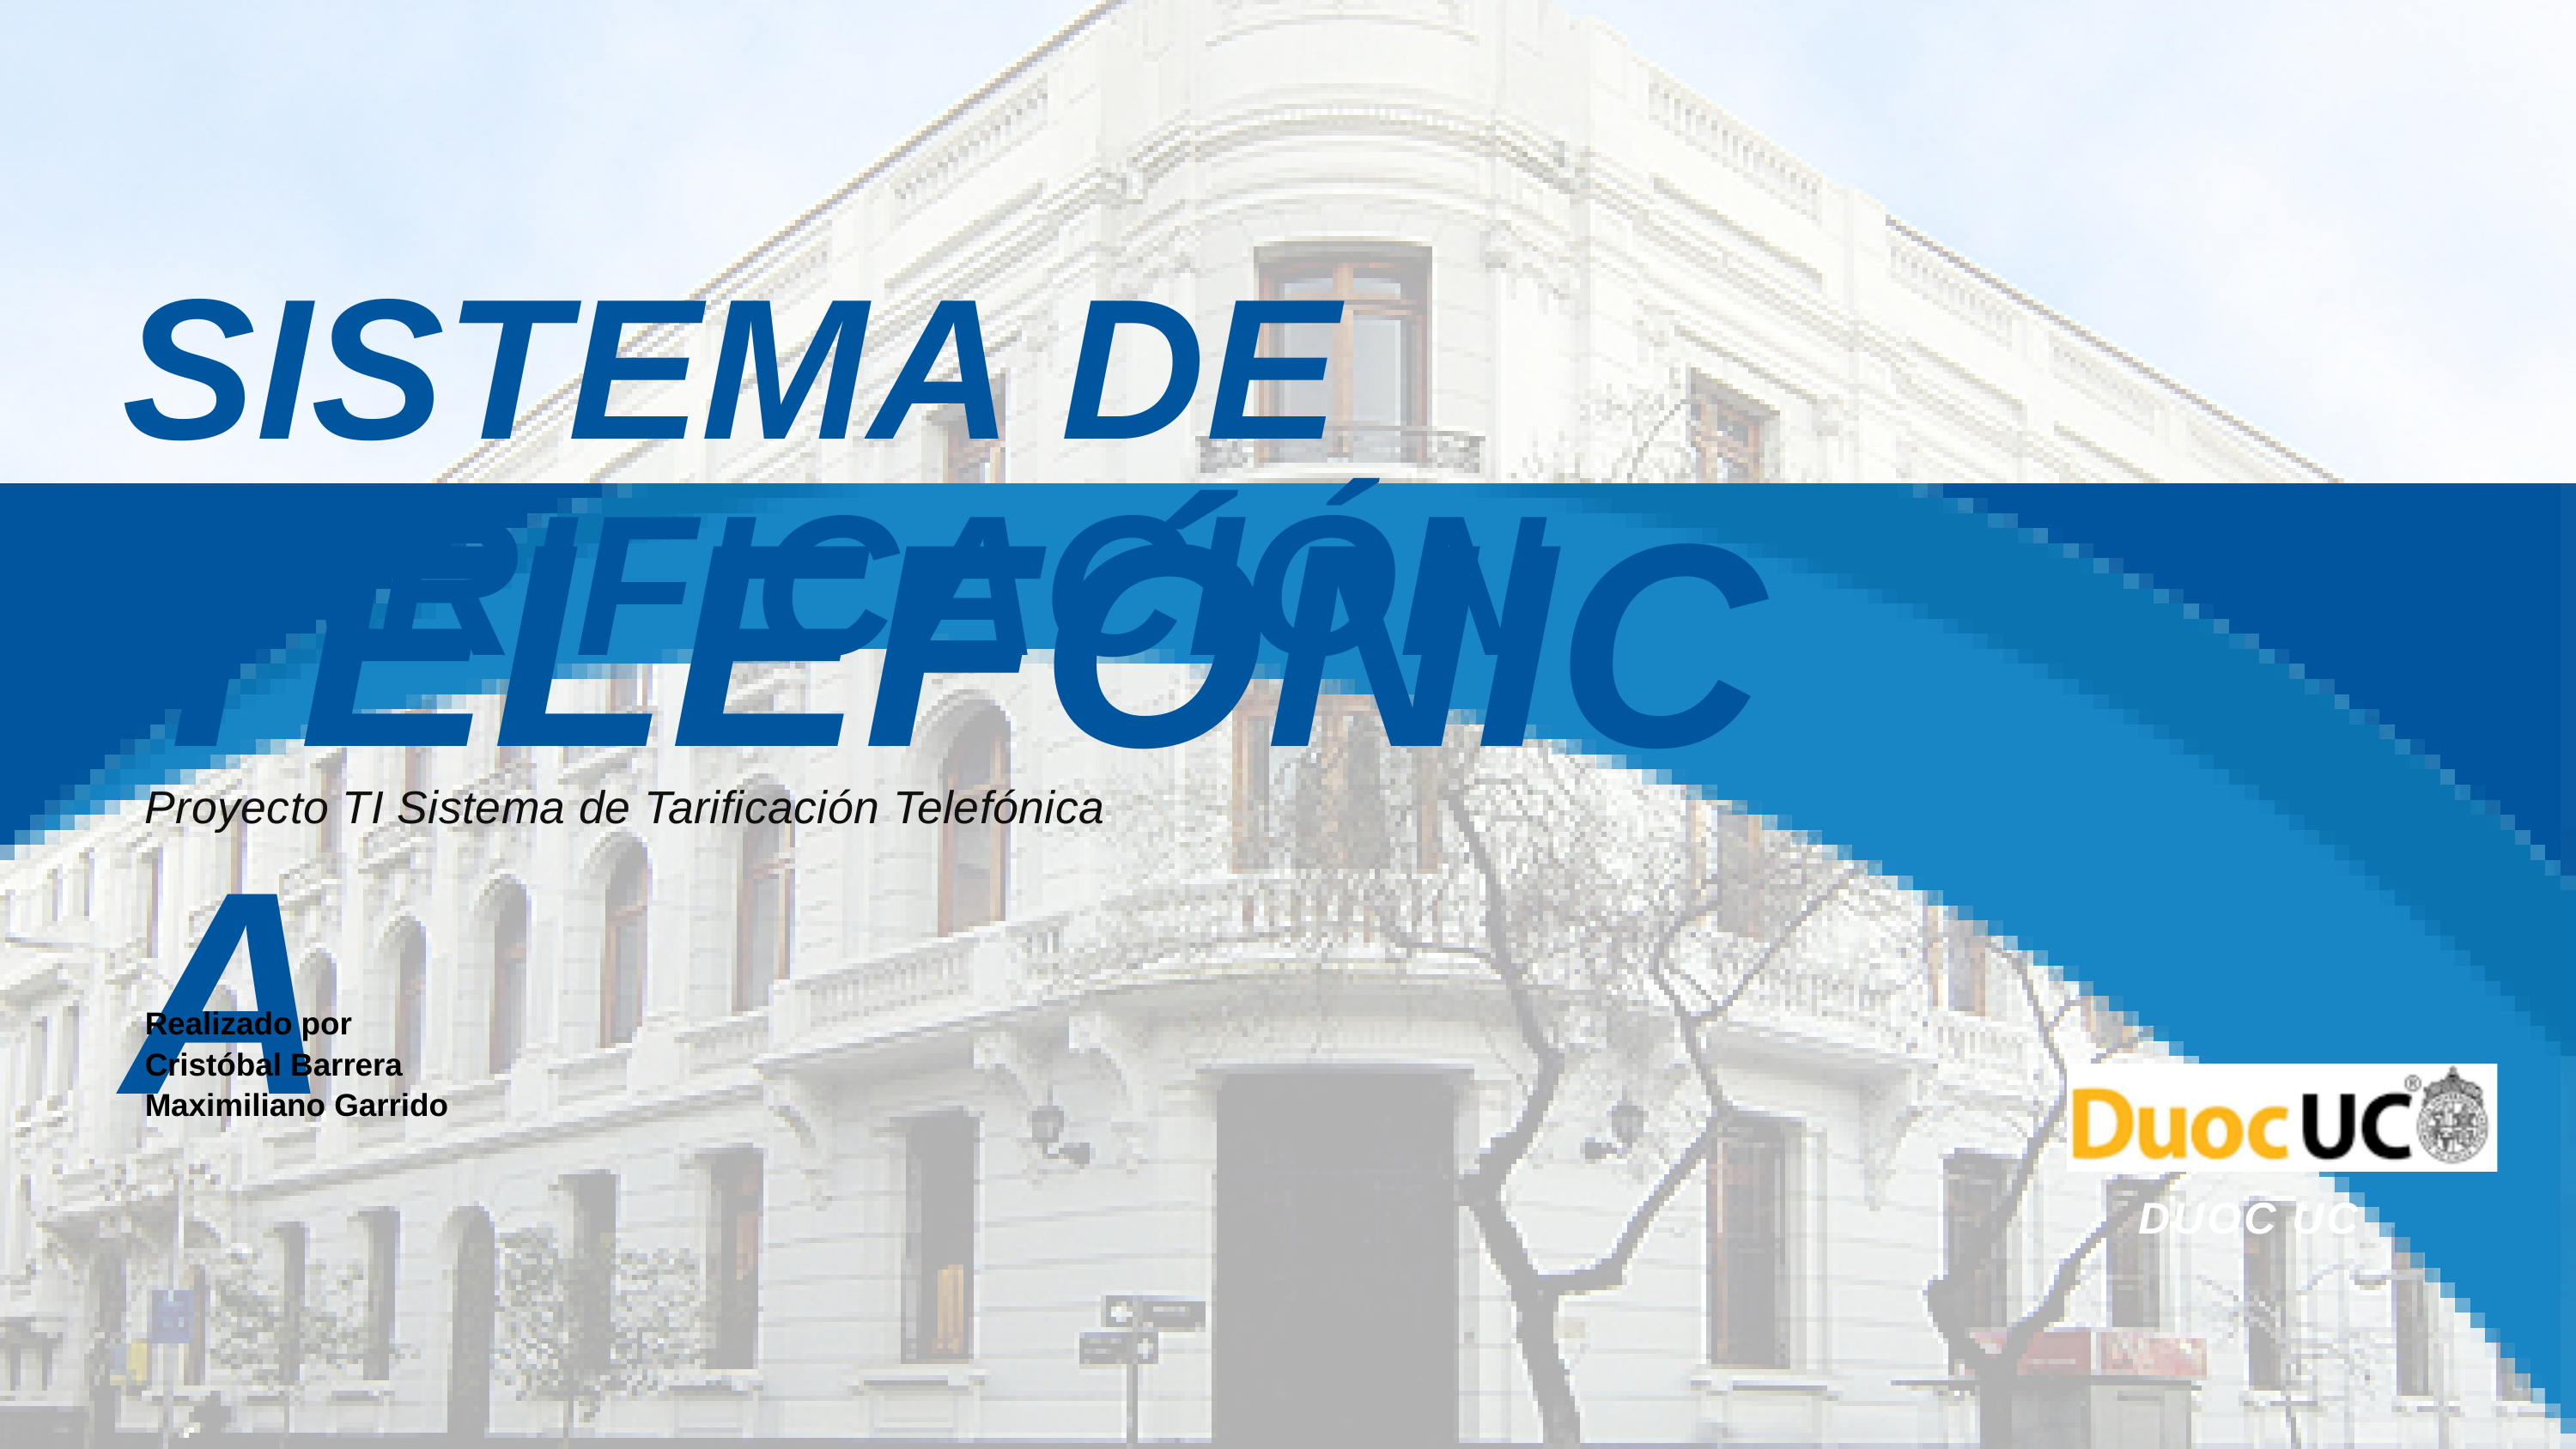

SISTEMA DE TARIFICACIÓN
TELEFÓNICA

Proyecto TI Sistema de Tarificación Telefónica
Realizado por Cristóbal Barrera
Maximiliano Garrido

DUOC UC